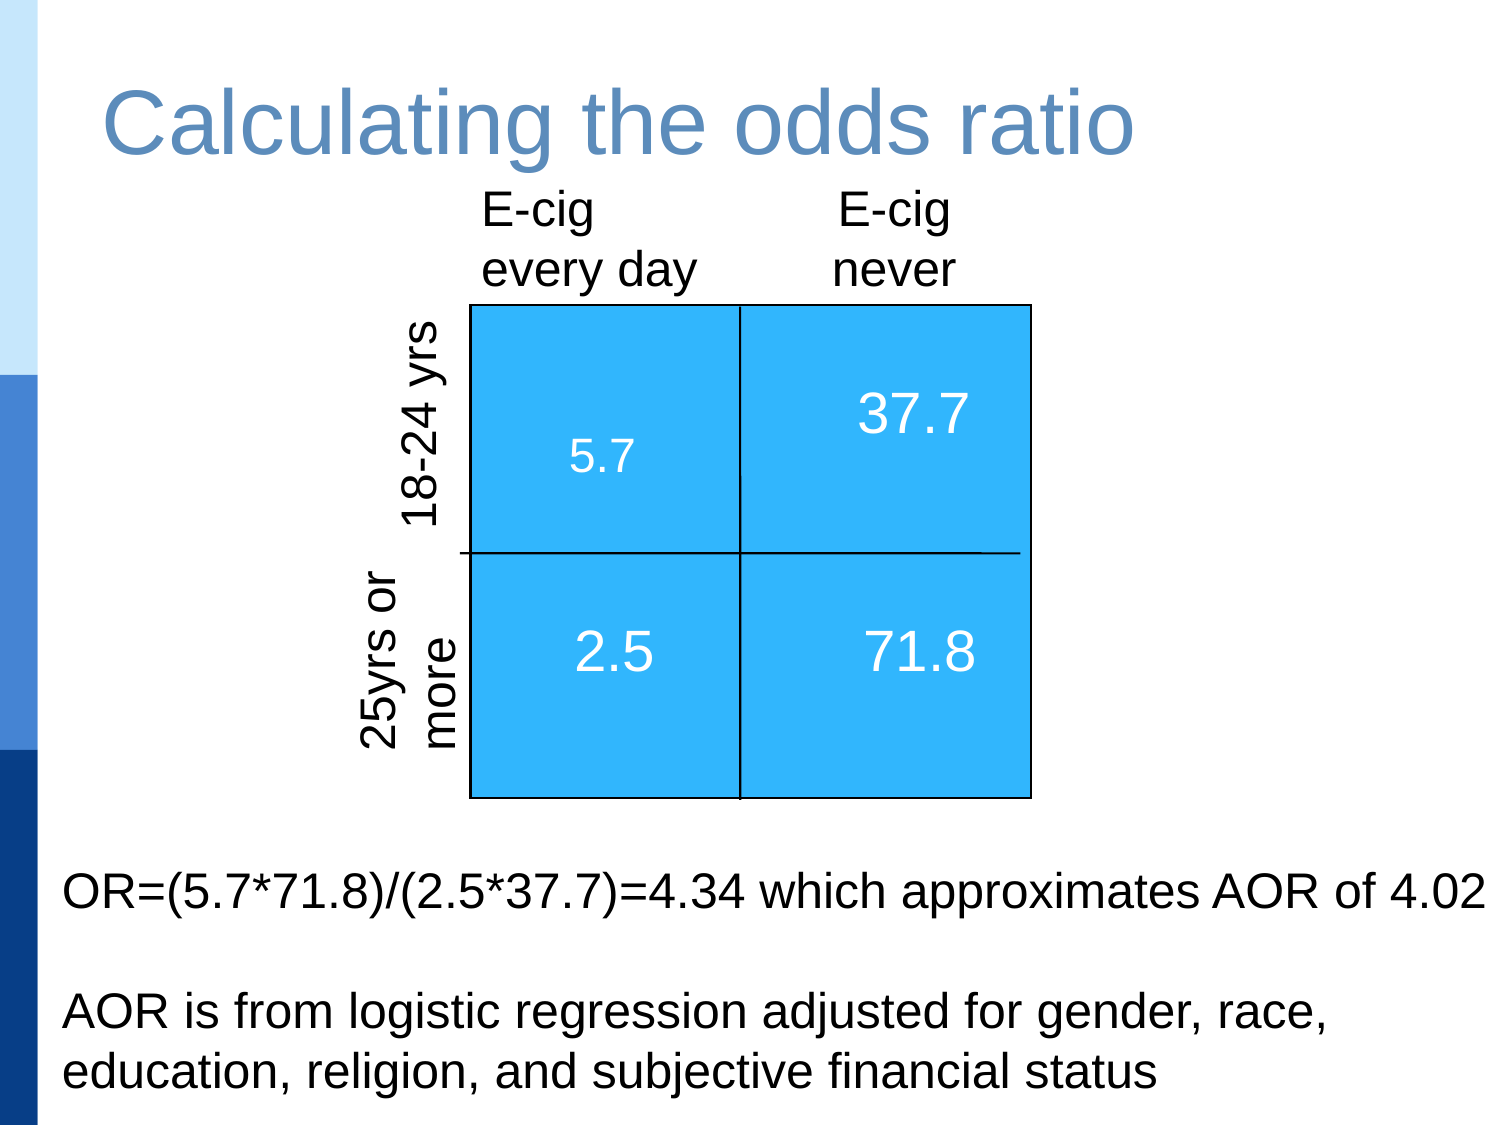

Calculating the odds ratio
E-cig every day
E-cig never

18-24 yrs

5.7
37.7

25yrs or more
71.8
2.5
OR=(5.7*71.8)/(2.5*37.7)=4.34 which approximates AOR of 4.02

AOR is from logistic regression adjusted for gender, race, education, religion, and subjective financial status